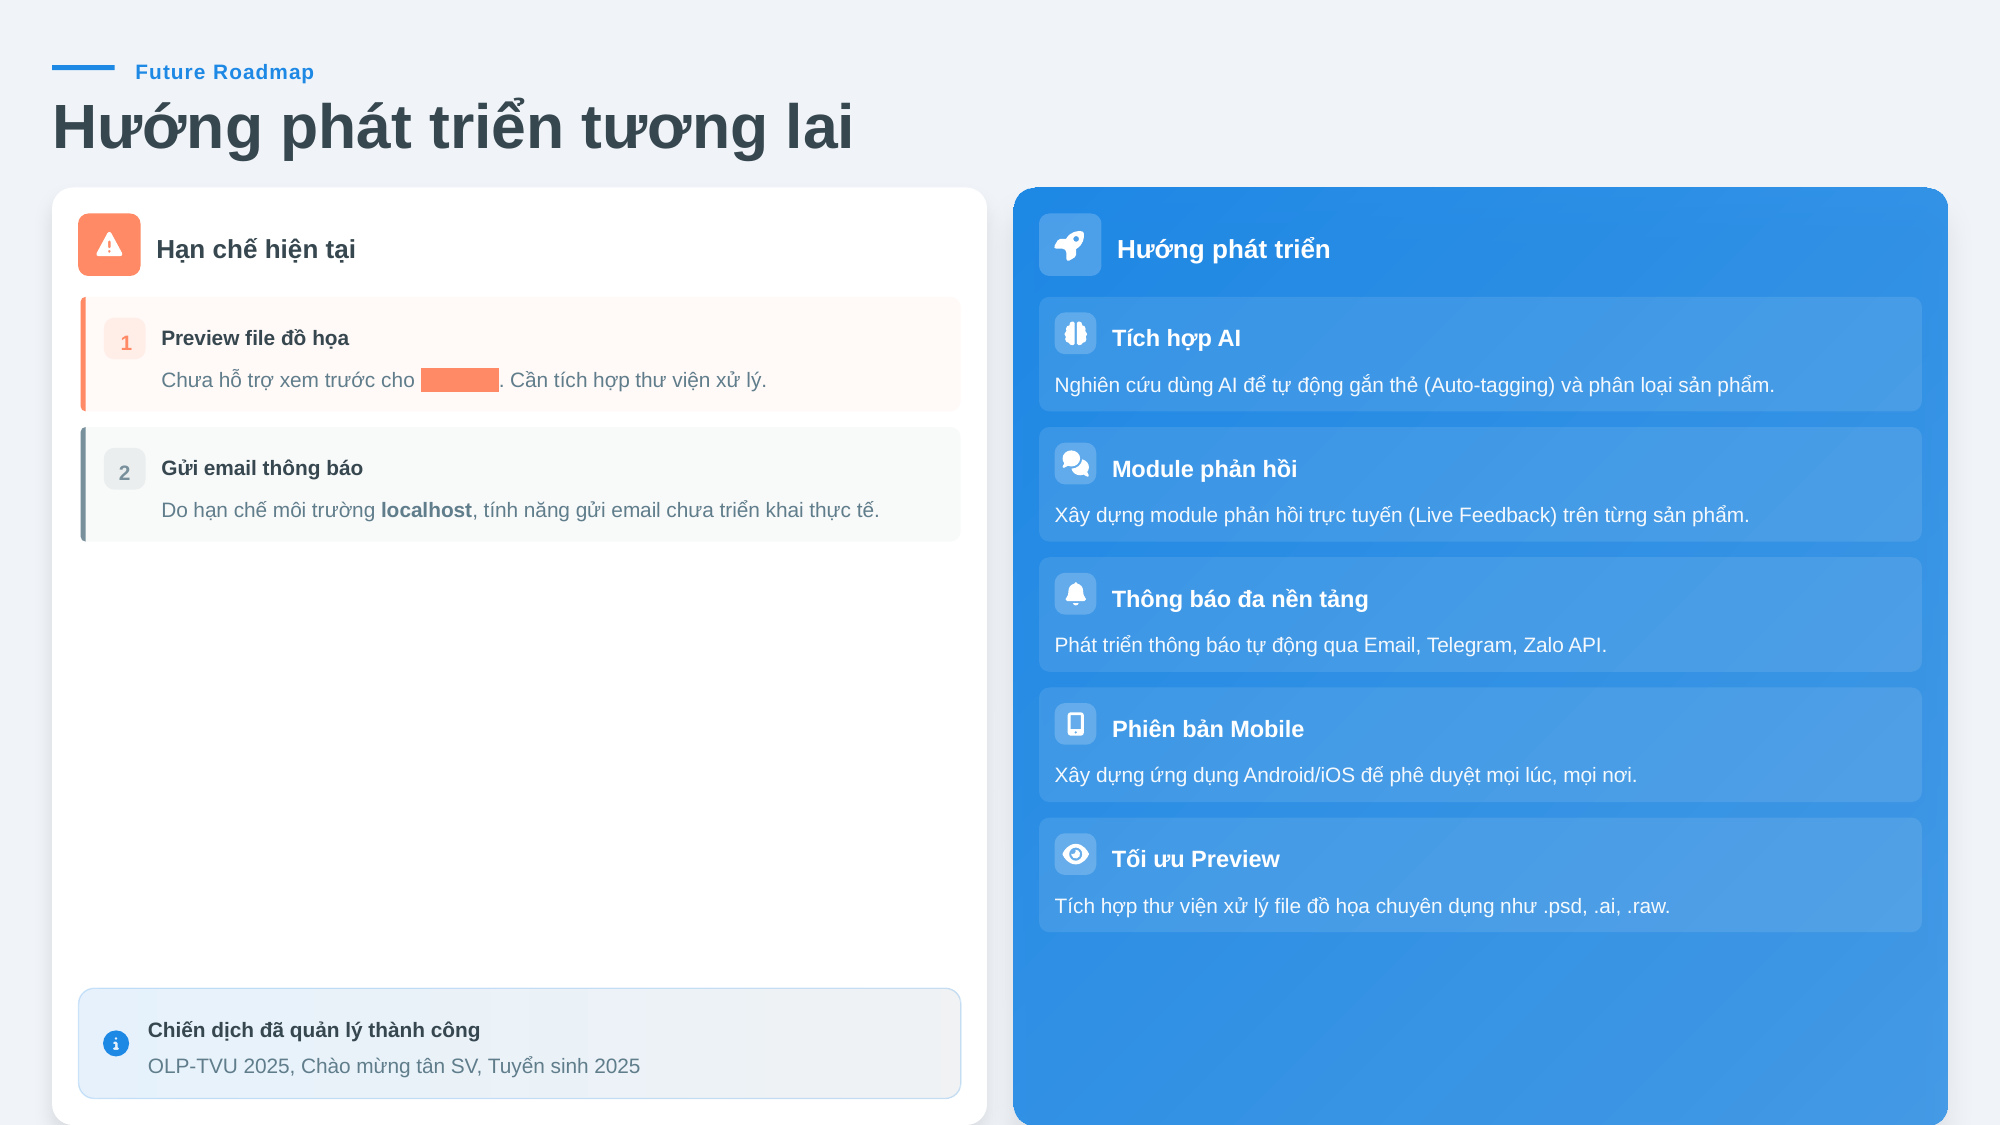

Future Roadmap

Hướng phát triển tương lai

Hạn chế hiện tại
Hướng phát triển

Tích hợp AI

Preview file đồ họa

1
Chưa hỗ trợ xem trước cho .psd, .ai . Cần tích hợp thư viện xử lý.
Nghiên cứu dùng AI để tự động gắn thẻ (Auto-tagging) và phân loại sản phẩm.

Module phản hồi

Gửi email thông báo

2
Do hạn chế môi trường localhost, tính năng gửi email chưa triển khai thực tế.
Xây dựng module phản hồi trực tuyến (Live Feedback) trên từng sản phẩm.

Thông báo đa nền tảng

Phát triển thông báo tự động qua Email, Telegram, Zalo API.

Phiên bản Mobile

Xây dựng ứng dụng Android/iOS để phê duyệt mọi lúc, mọi nơi.

Tối ưu Preview

Tích hợp thư viện xử lý file đồ họa chuyên dụng như .psd, .ai, .raw.

Chiến dịch đã quản lý thành công

OLP-TVU 2025, Chào mừng tân SV, Tuyển sinh 2025

Tầm nhìn tương lai

Với AI và Machine Learning, TVU Media Hub có thể trở thành hệ thống quản lý tài nguyên số thông minh, là nền tảng quan trọng cho chiến lược chuyển đổi số của Trường Đại học Trà Vinh.